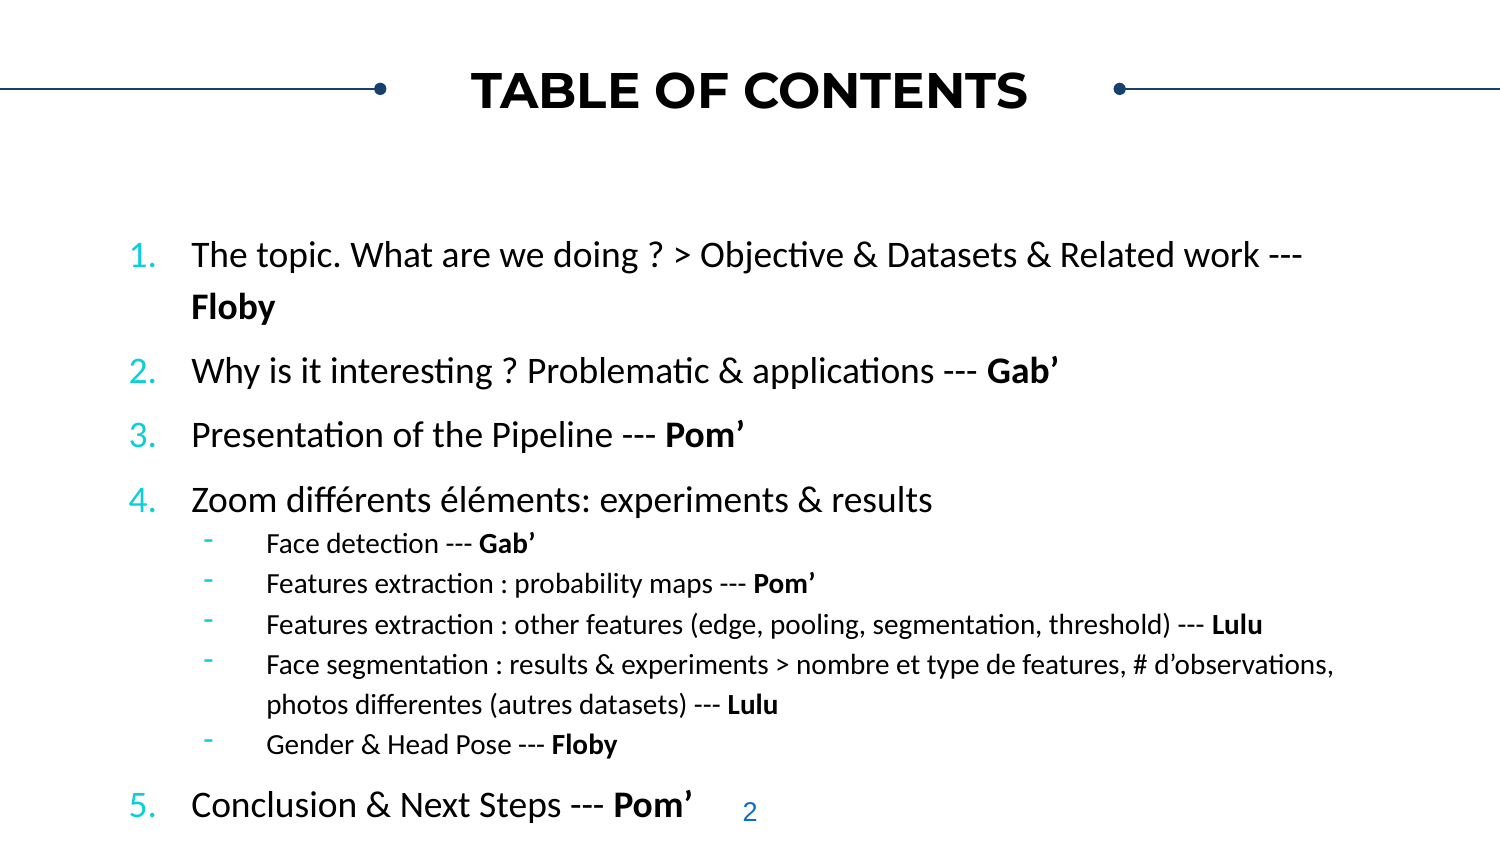

# TABLE OF CONTENTS
The topic. What are we doing ? > Objective & Datasets & Related work --- Floby
Why is it interesting ? Problematic & applications --- Gab’
Presentation of the Pipeline --- Pom’
Zoom différents éléments: experiments & results
Face detection --- Gab’
Features extraction : probability maps --- Pom’
Features extraction : other features (edge, pooling, segmentation, threshold) --- Lulu
Face segmentation : results & experiments > nombre et type de features, # d’observations, photos differentes (autres datasets) --- Lulu
Gender & Head Pose --- Floby
Conclusion & Next Steps --- Pom’
2